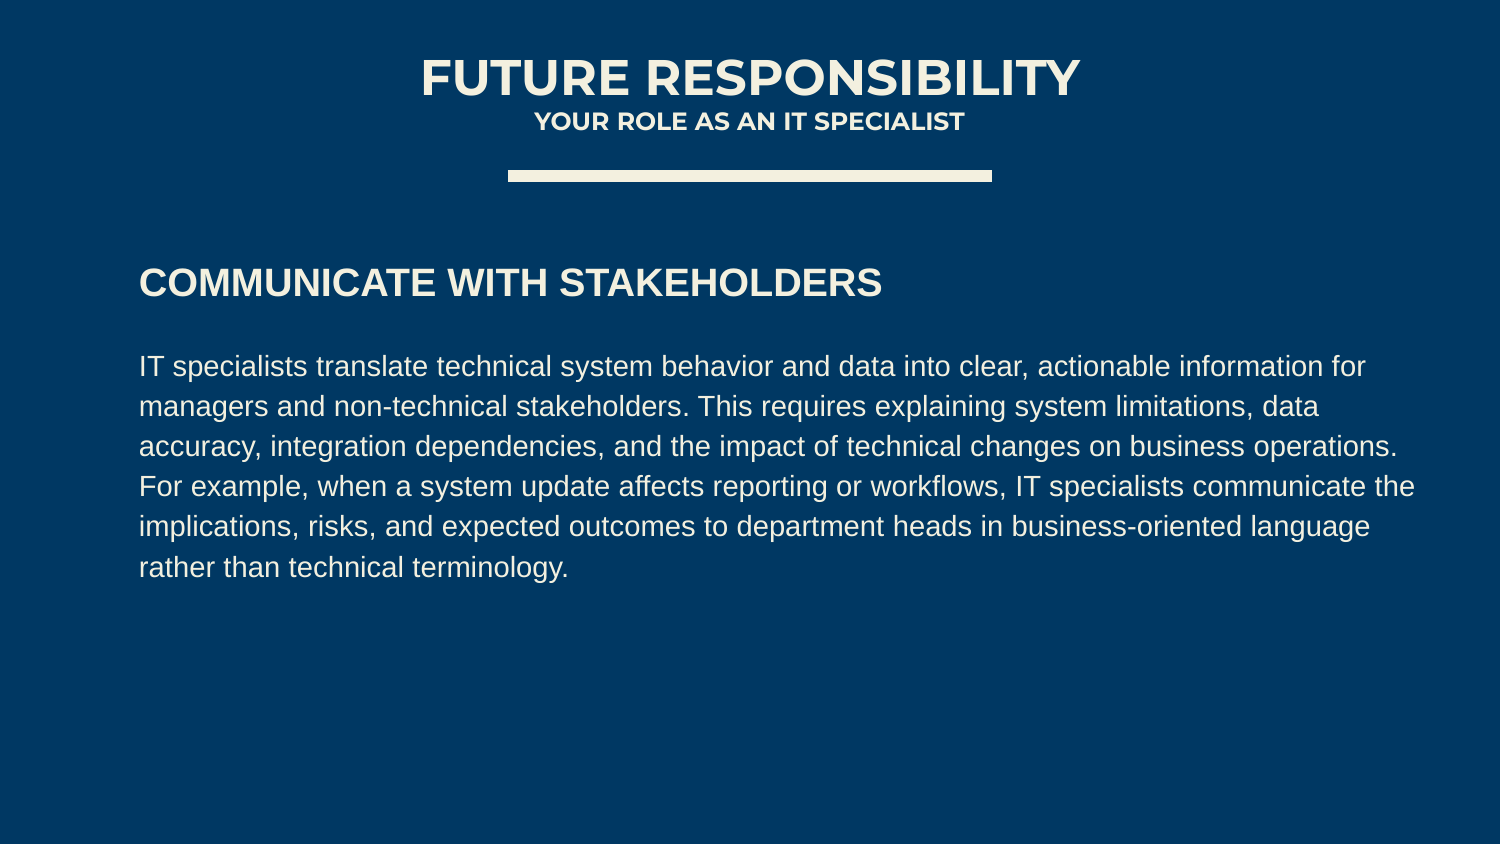

FUTURE RESPONSIBILITY
YOUR ROLE AS AN IT SPECIALIST

COMMUNICATE WITH STAKEHOLDERS

IT specialists translate technical system behavior and data into clear, actionable information for managers and non-technical stakeholders. This requires explaining system limitations, data accuracy, integration dependencies, and the impact of technical changes on business operations. For example, when a system update affects reporting or workflows, IT specialists communicate the implications, risks, and expected outcomes to department heads in business-oriented language rather than technical terminology.